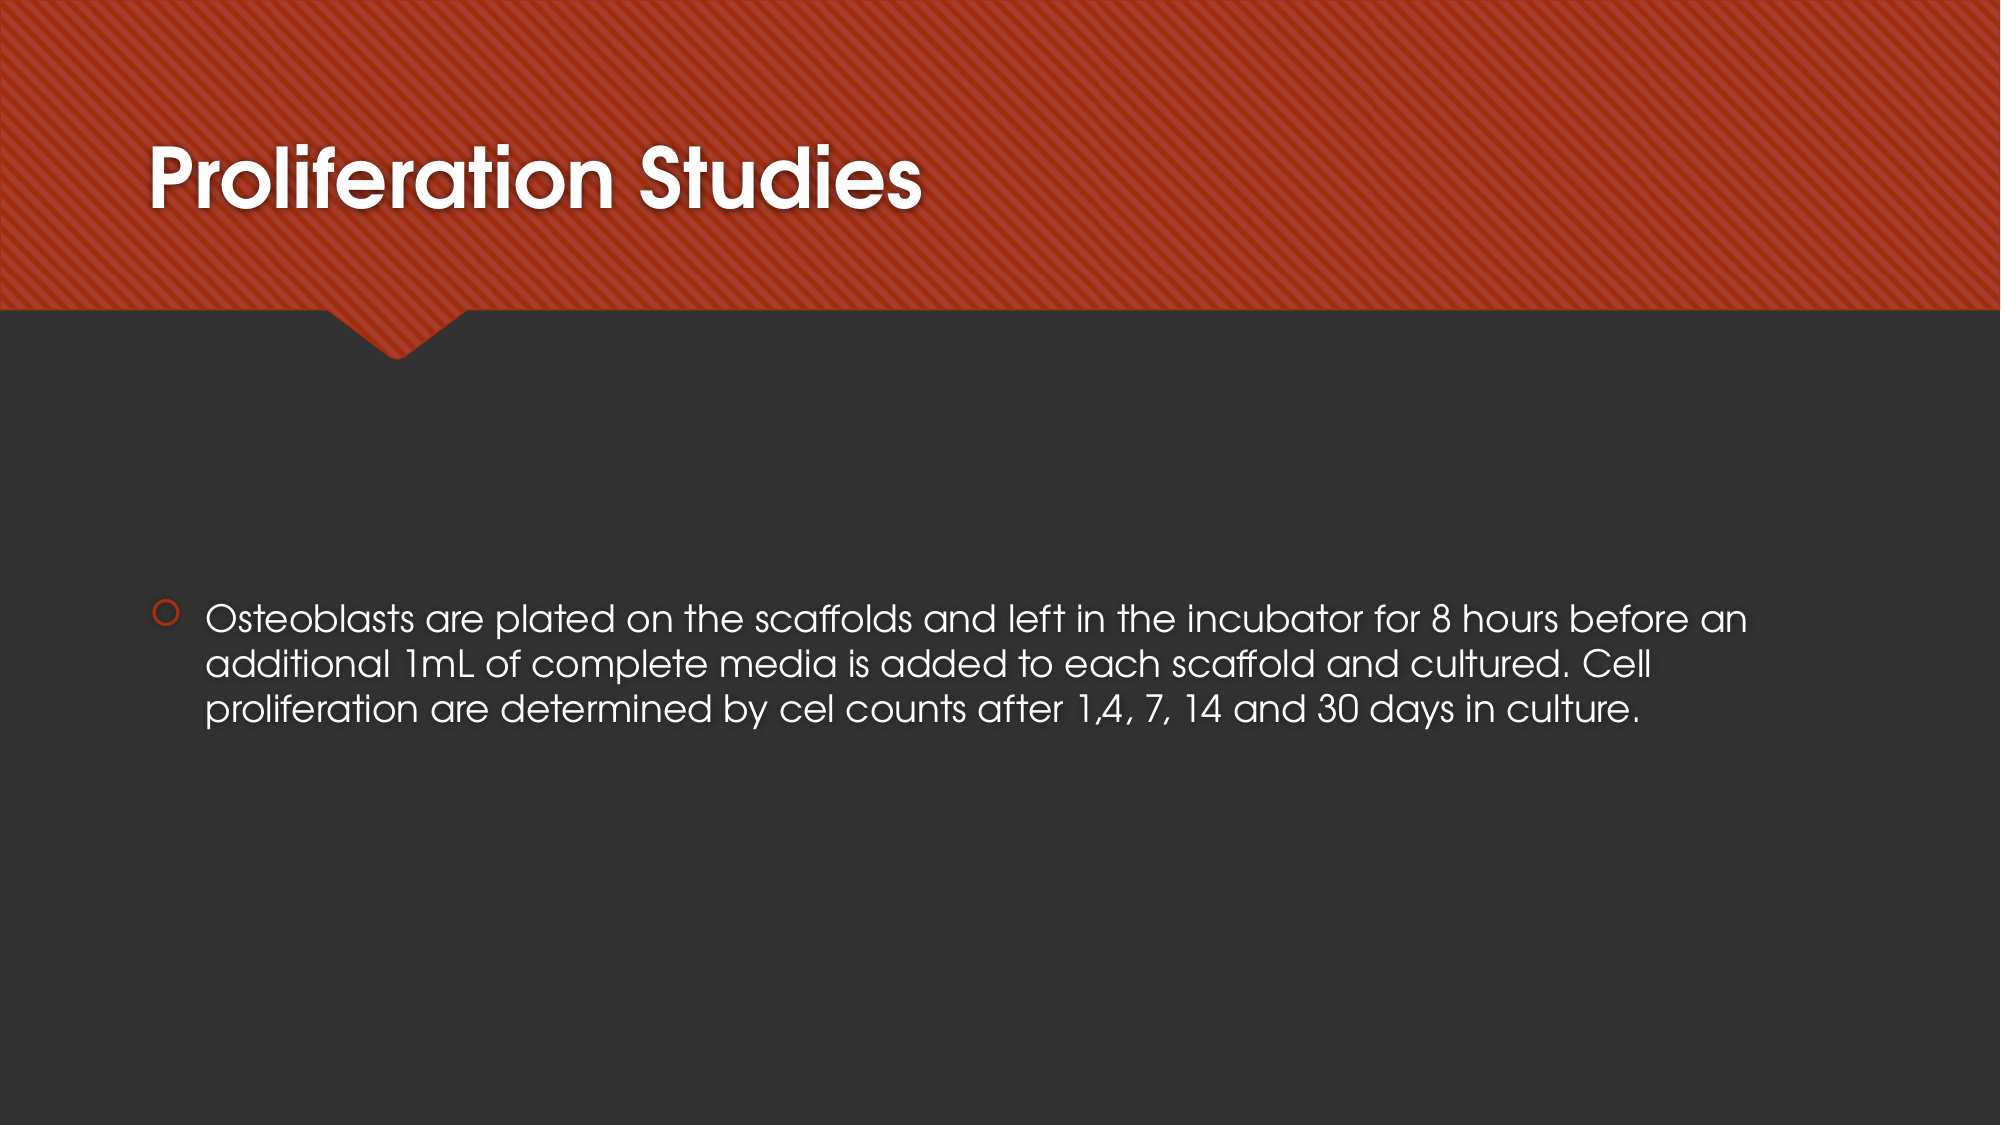

# Proliferation Studies
Osteoblasts are plated on the scaffolds and left in the incubator for 8 hours before an additional 1mL of complete media is added to each scaffold and cultured. Cell proliferation are determined by cel counts after 1,4, 7, 14 and 30 days in culture.